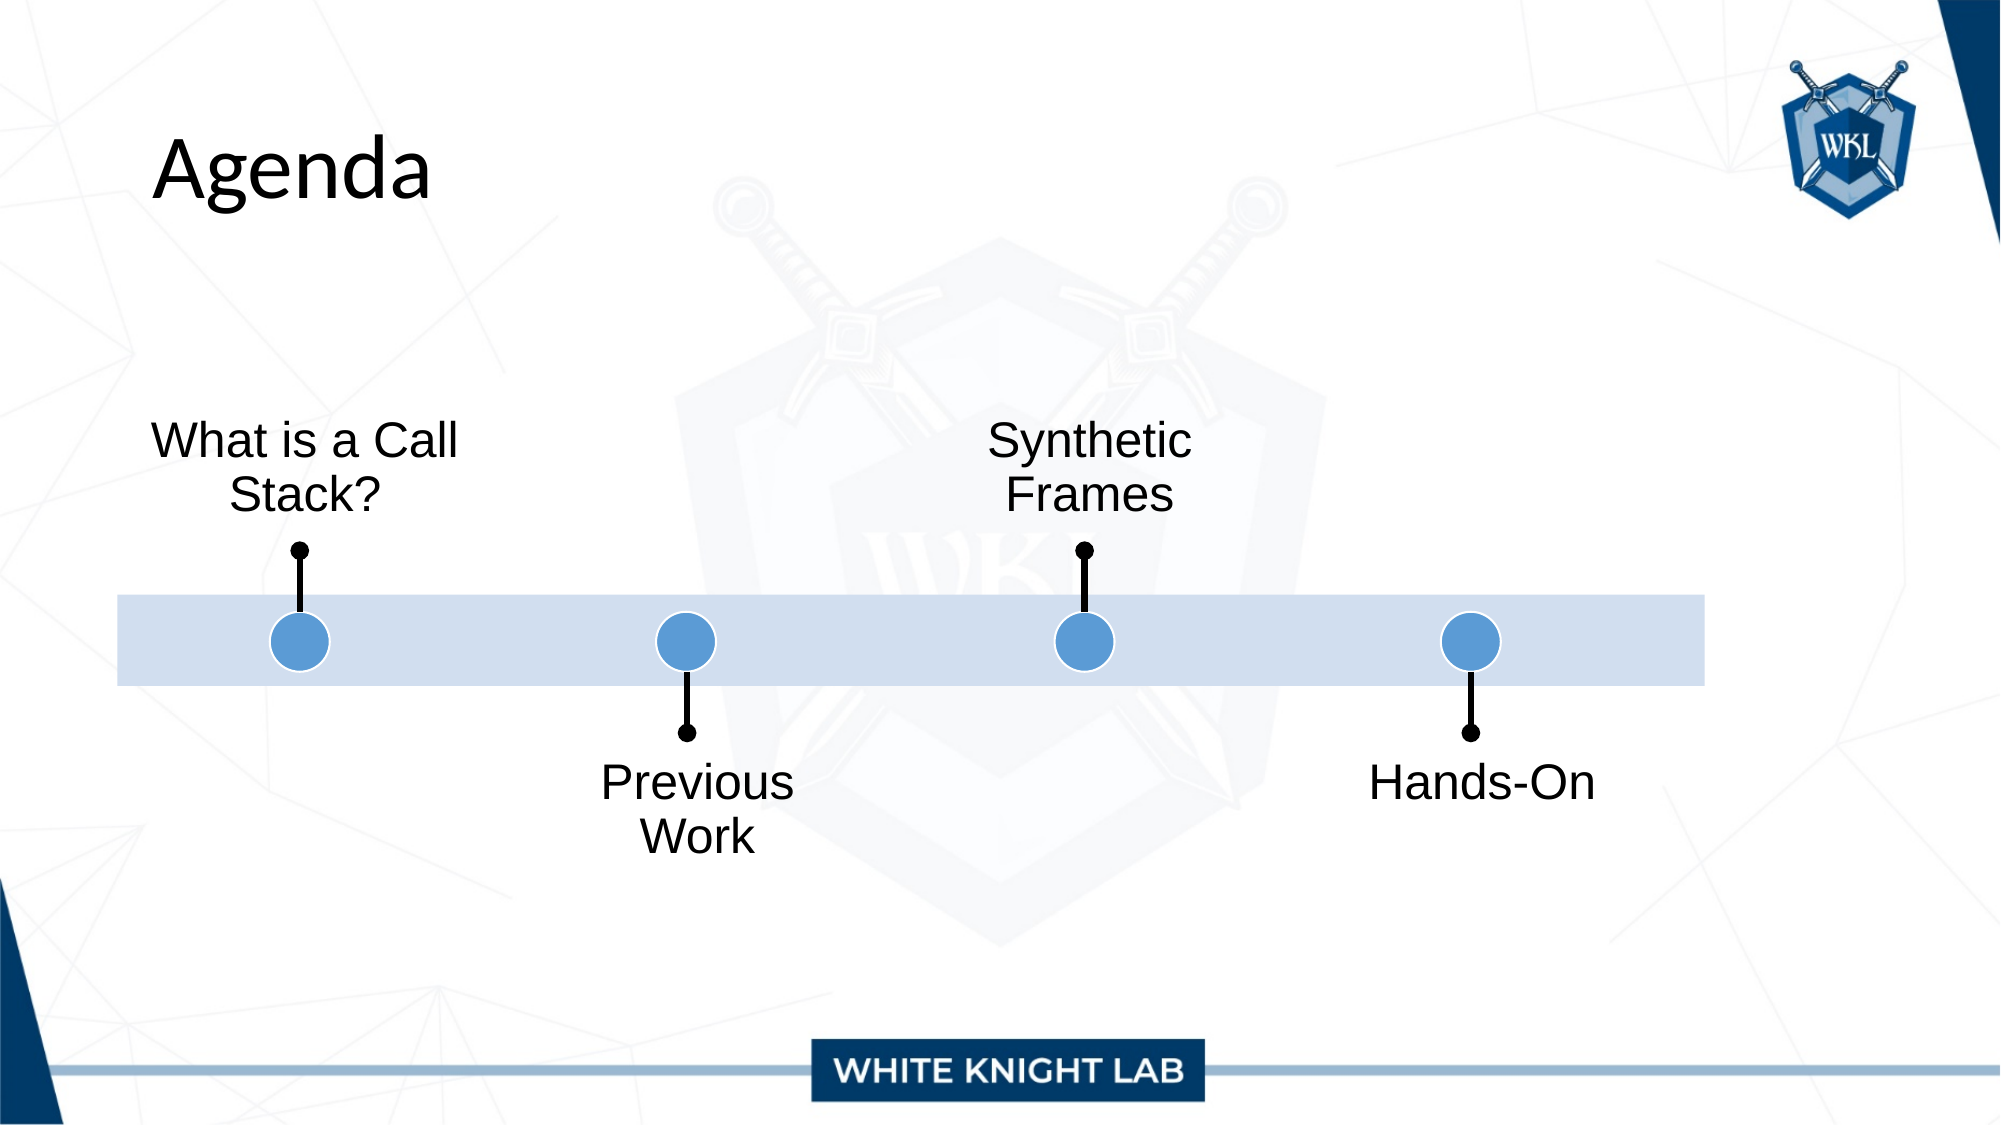

# Agenda
What is a Call Stack?
Synthetic Frames

Previous Work
Hands-On